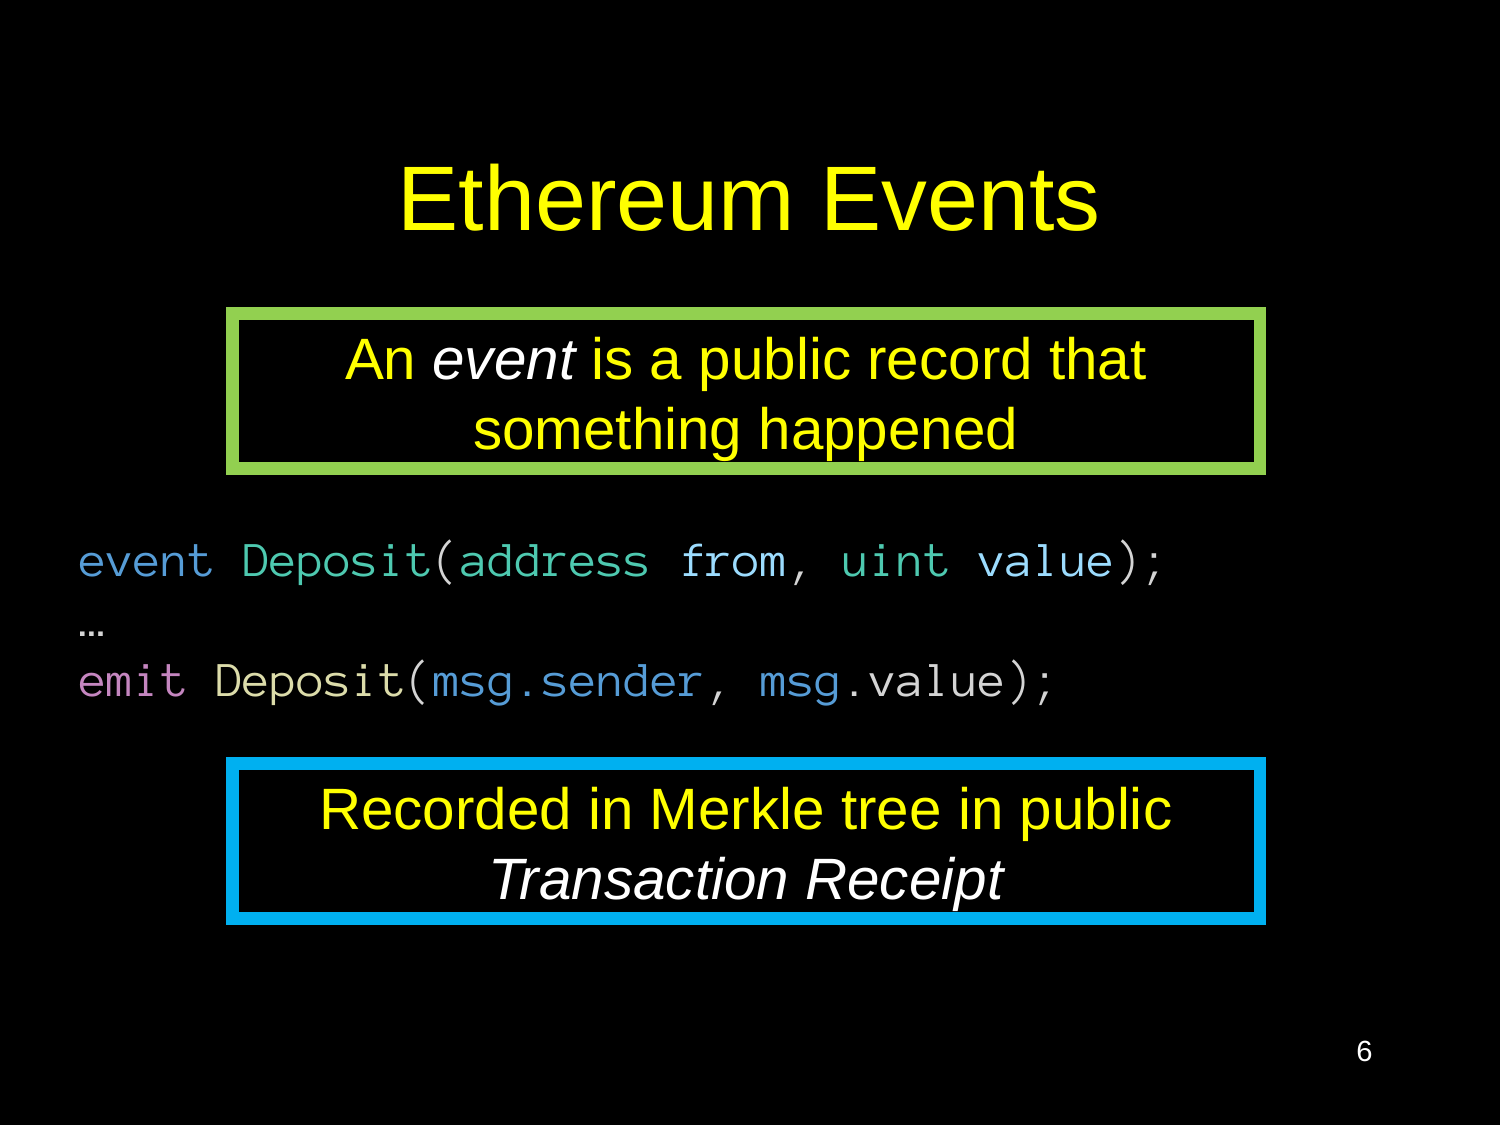

# Ethereum Events
An event is a public record that something happened
event Deposit(address from, uint value);
…
emit Deposit(msg.sender, msg.value);
Recorded in Merkle tree in public
Transaction Receipt
6